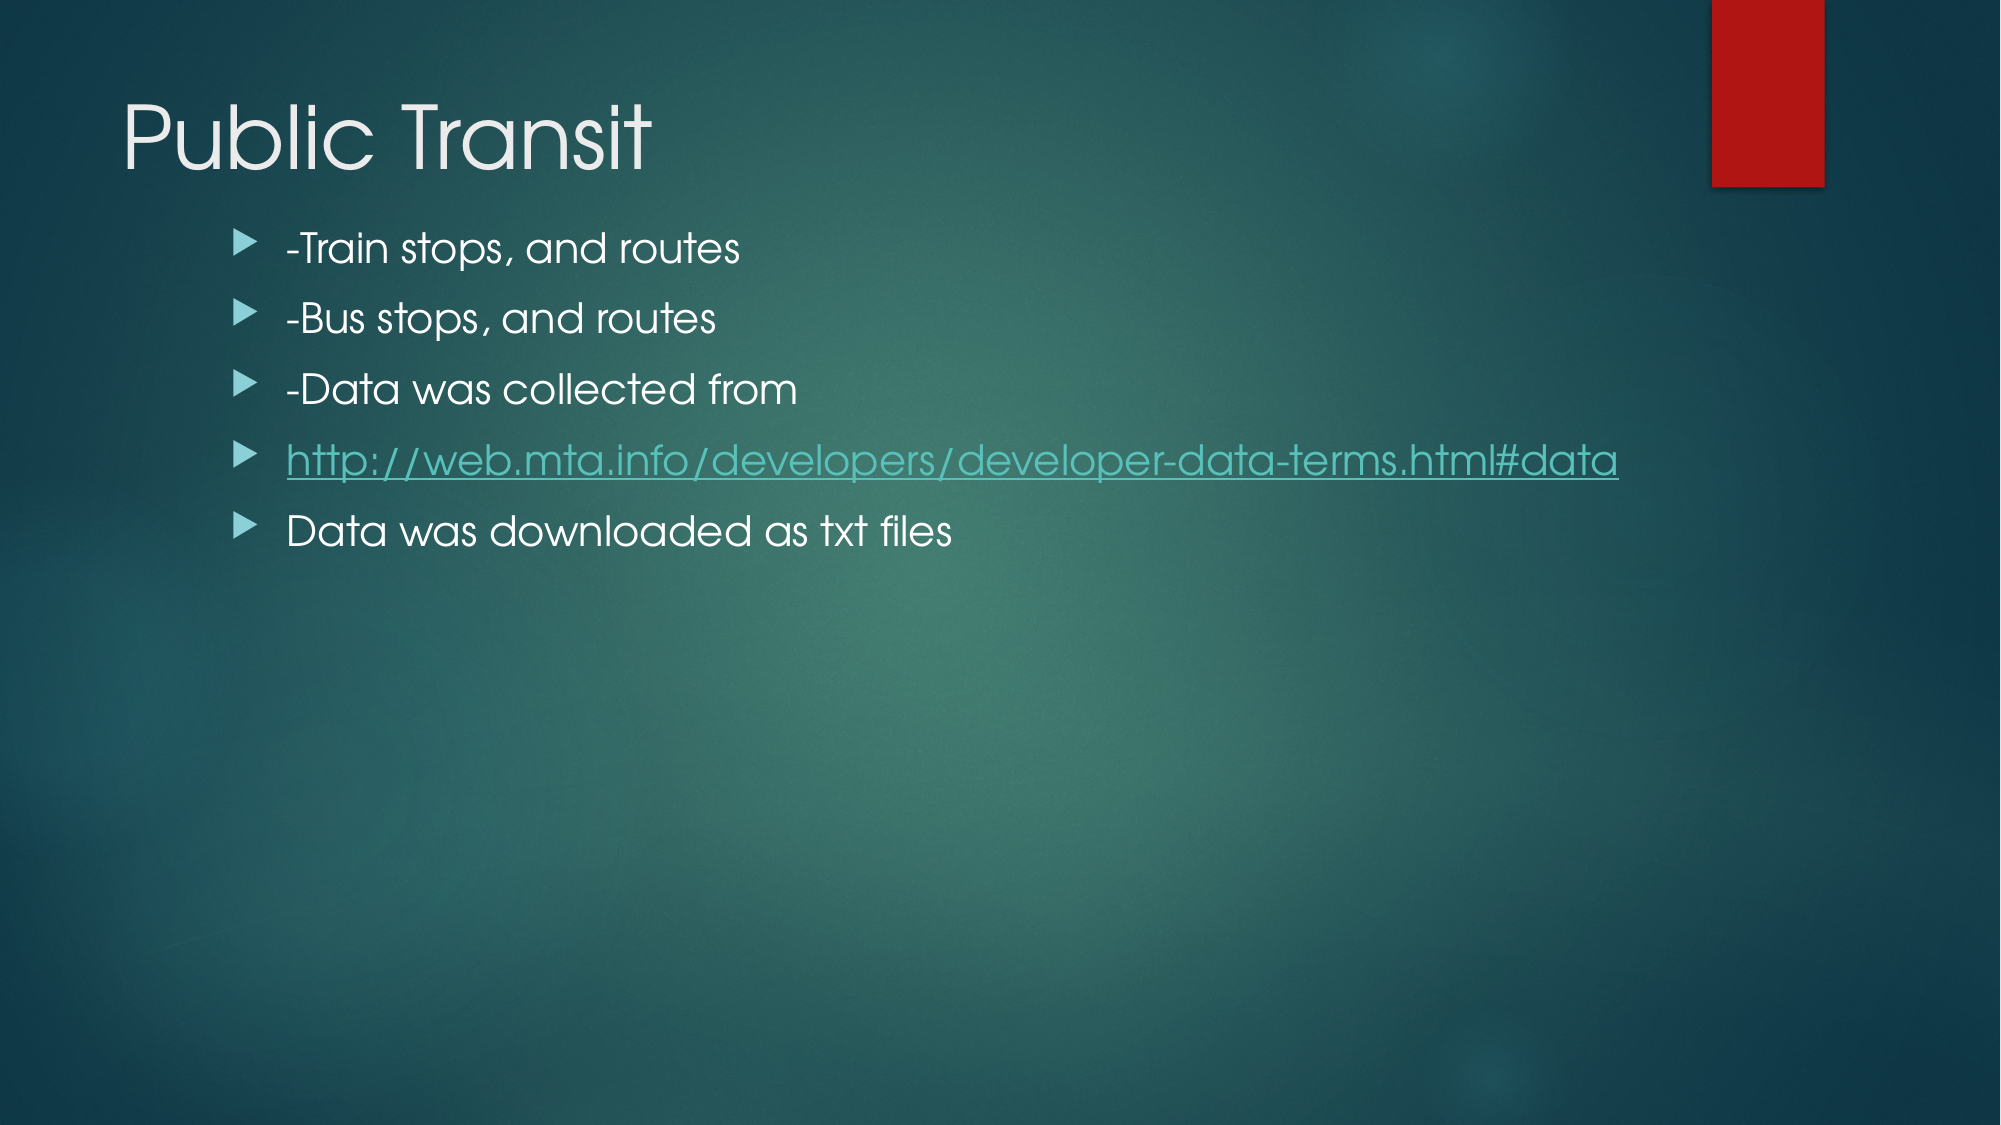

# Public Transit
-Train stops, and routes
-Bus stops, and routes
-Data was collected from
http://web.mta.info/developers/developer-data-terms.html#data
Data was downloaded as txt files